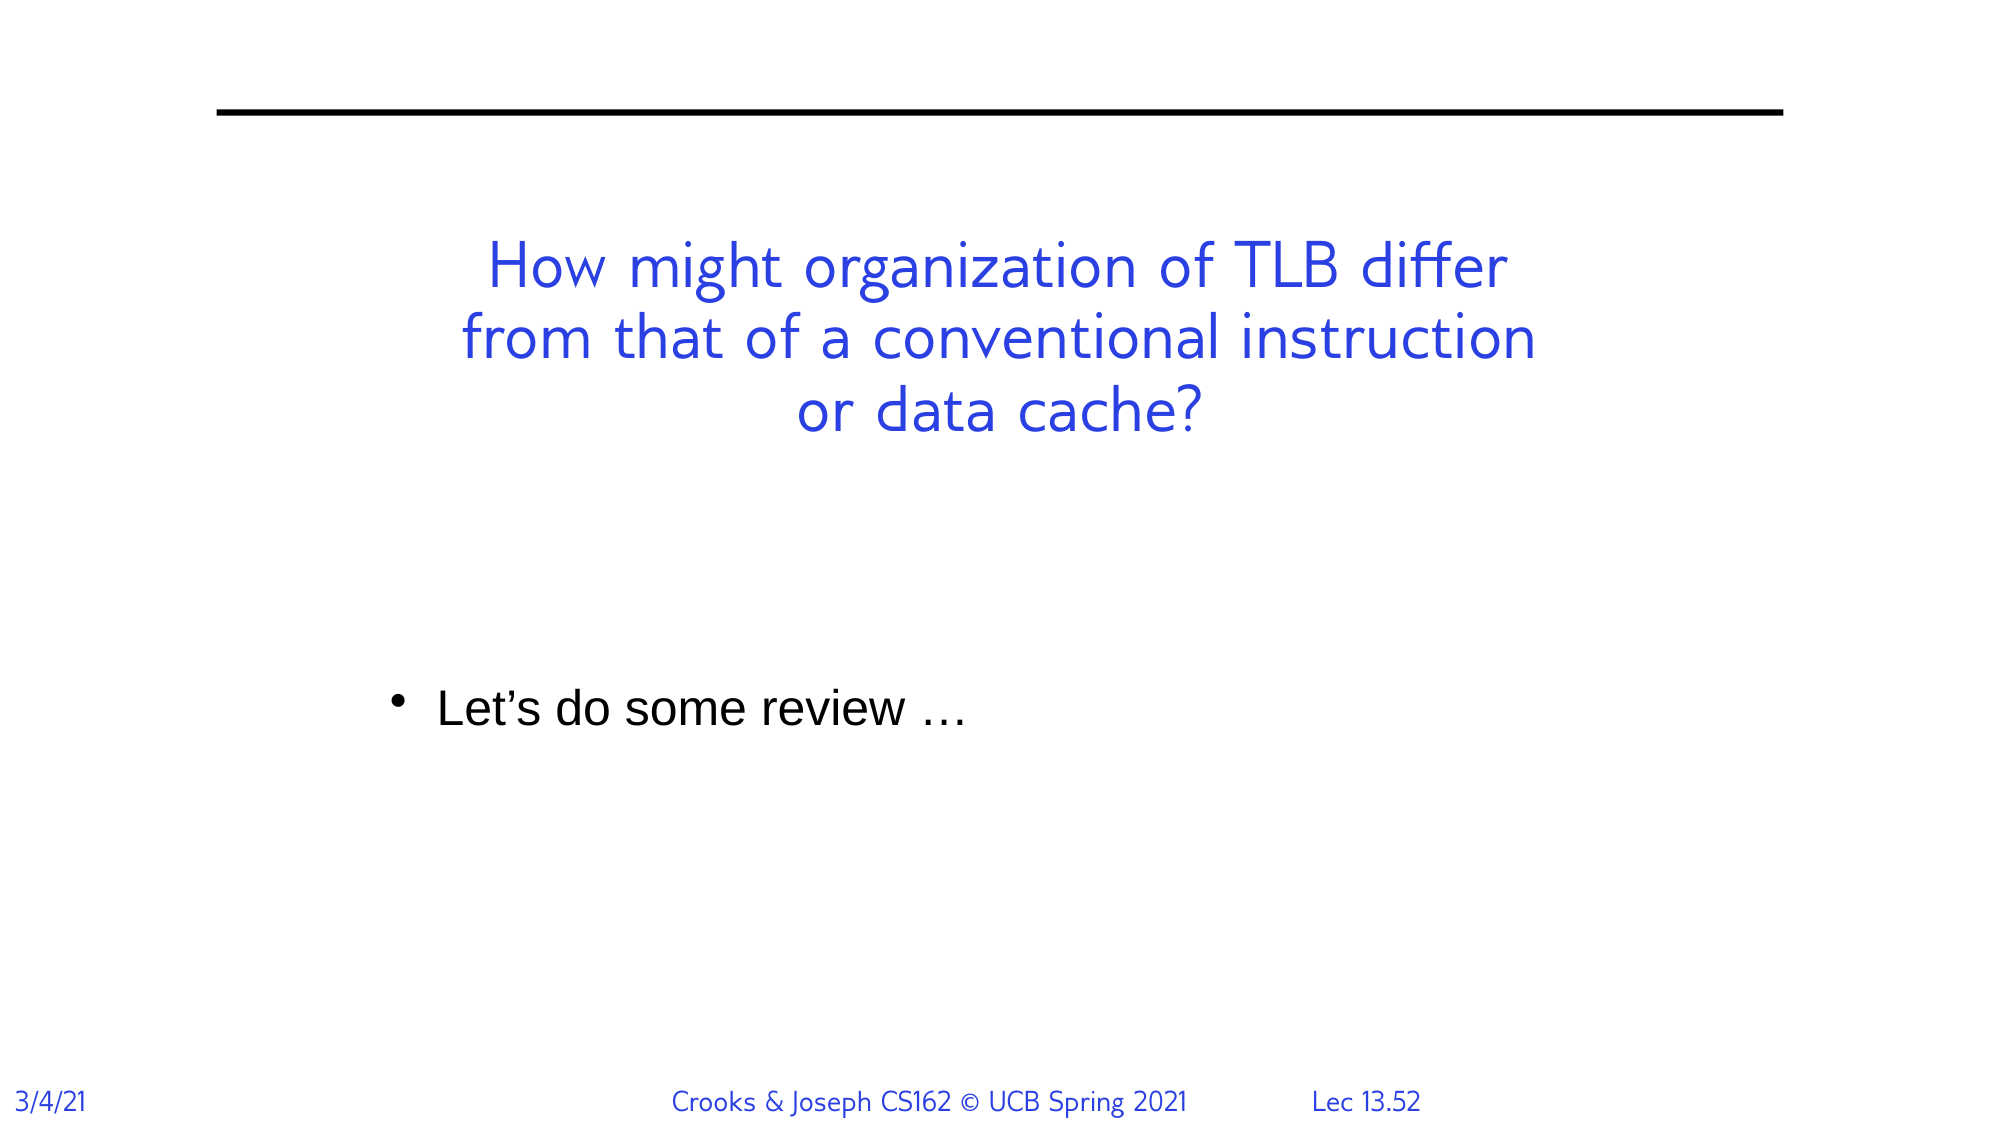

# How might organization of TLB differ from that of a conventional instruction or data cache?
Let’s do some review …